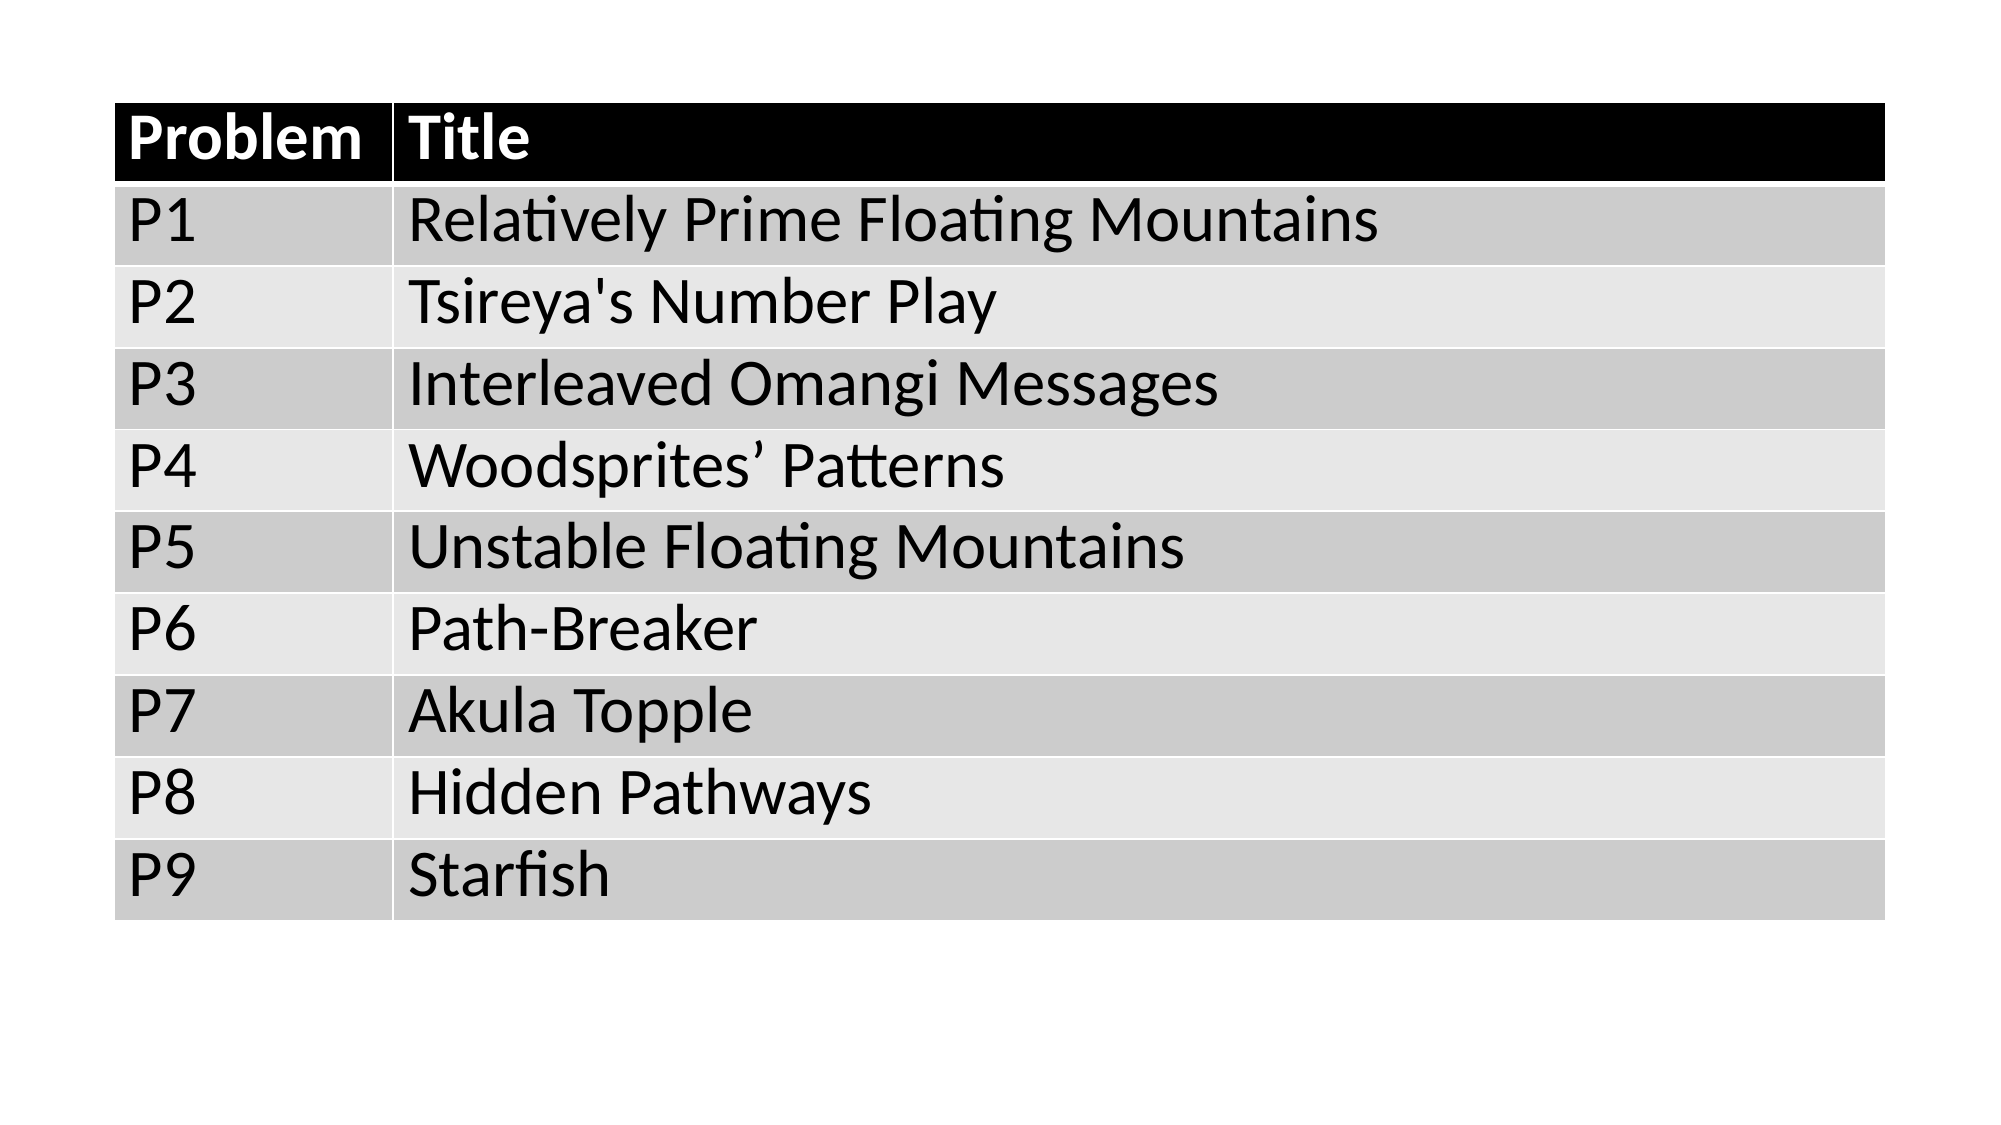

| Problem | Title |
| --- | --- |
| P1 | Relatively Prime Floating Mountains |
| P2 | Tsireya's Number Play |
| P3 | Interleaved Omangi Messages |
| P4 | Woodsprites’ Patterns |
| P5 | Unstable Floating Mountains |
| P6 | Path-Breaker |
| P7 | Akula Topple |
| P8 | Hidden Pathways |
| P9 | Starfish |